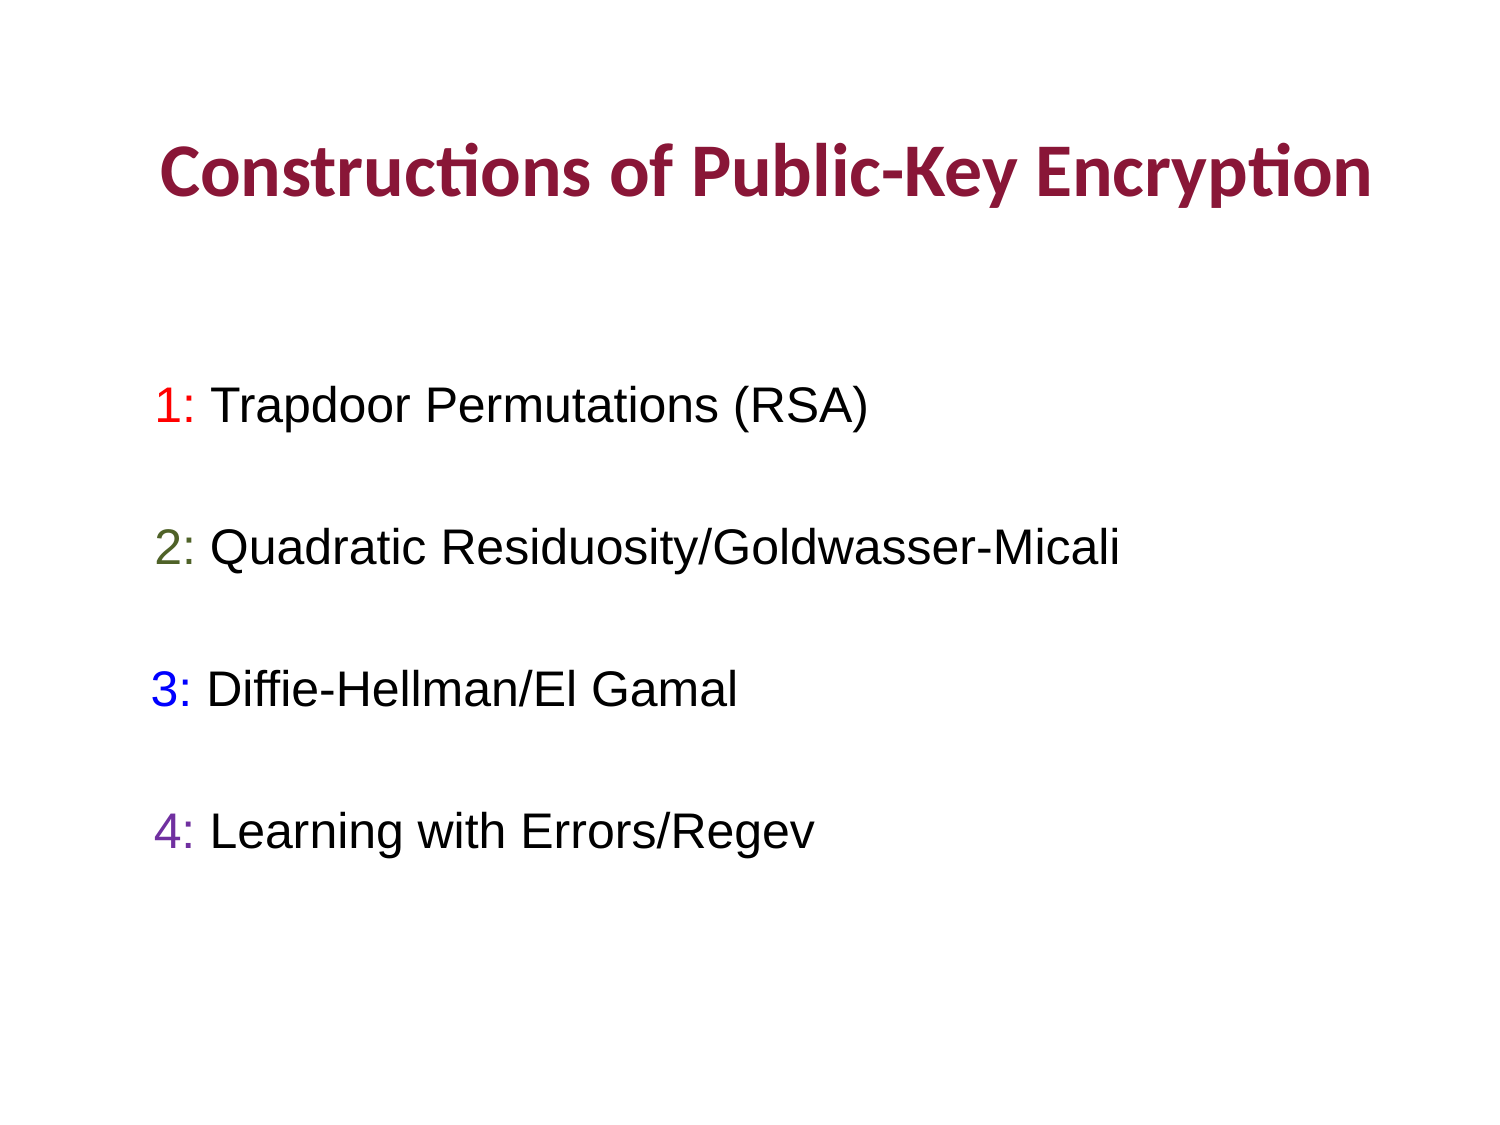

Constructions of Public-Key Encryption
1: Trapdoor Permutations (RSA)
2: Quadratic Residuosity/Goldwasser-Micali
3: Diffie-Hellman/El Gamal
4: Learning with Errors/Regev